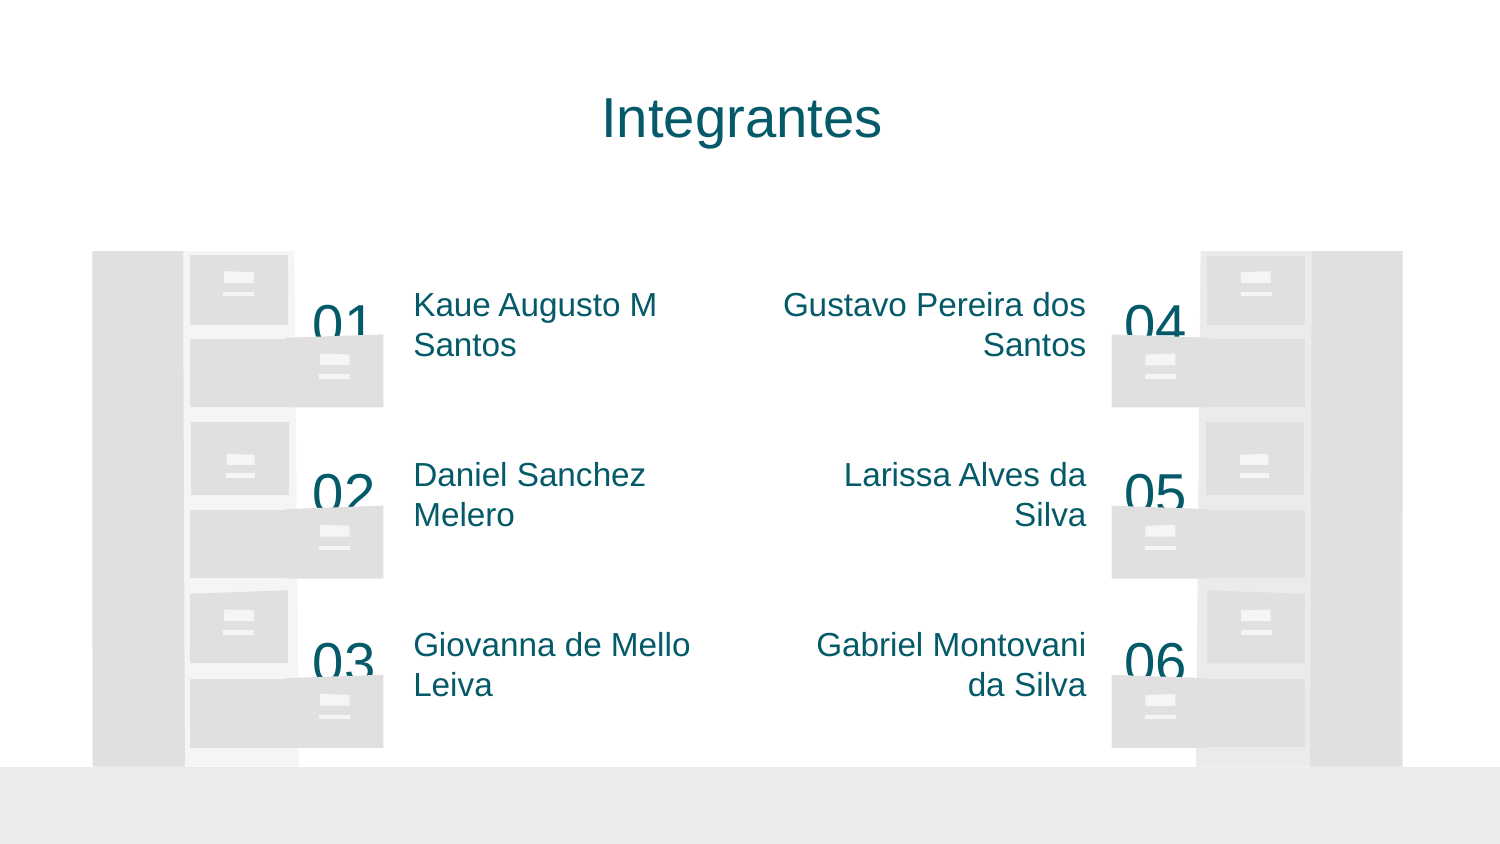

# Integrantes

04
01
Kaue Augusto M Santos
Gustavo Pereira dos Santos
Daniel Sanchez Melero
Larissa Alves da Silva
02
05
03
Giovanna de Mello Leiva
Gabriel Montovani da Silva
06